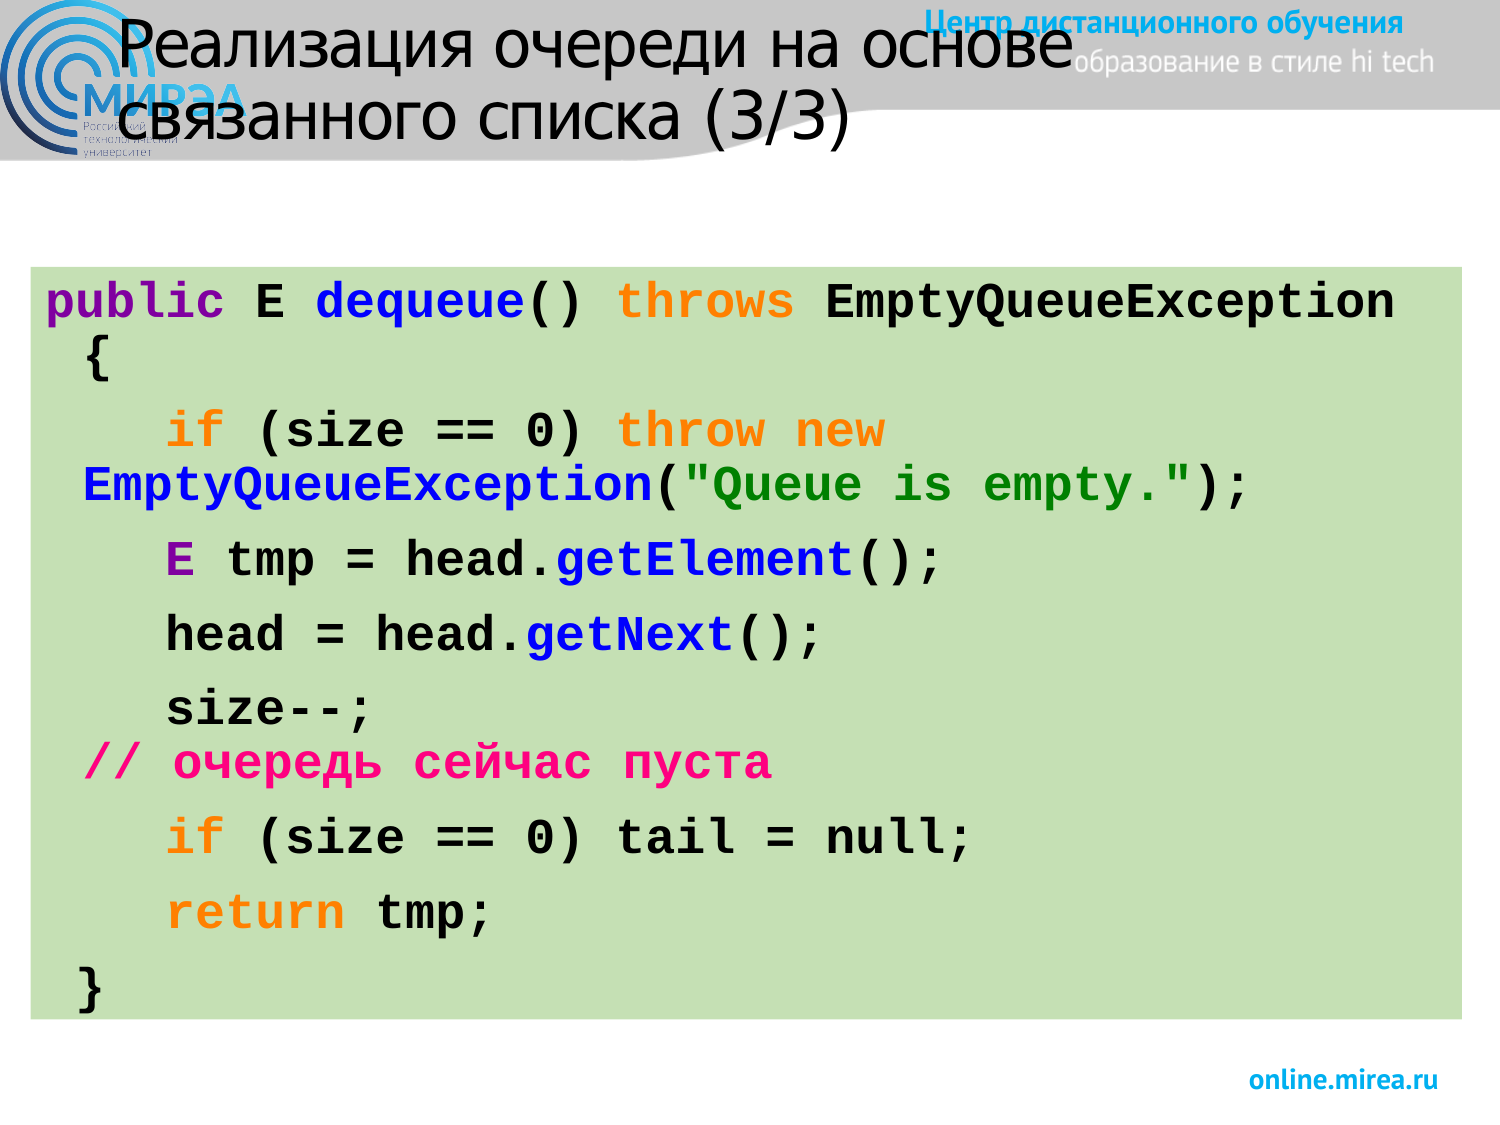

# Реализация очереди на основе связанного списка (3/3)
public E dequeue() throws EmptyQueueException {
    if (size == 0) throw new EmptyQueueException("Queue is empty.");
    E tmp = head.getElement();
    head = head.getNext();
    size--;
// очередь сейчас пуста
    if (size == 0) tail = null;
    return tmp;
 }